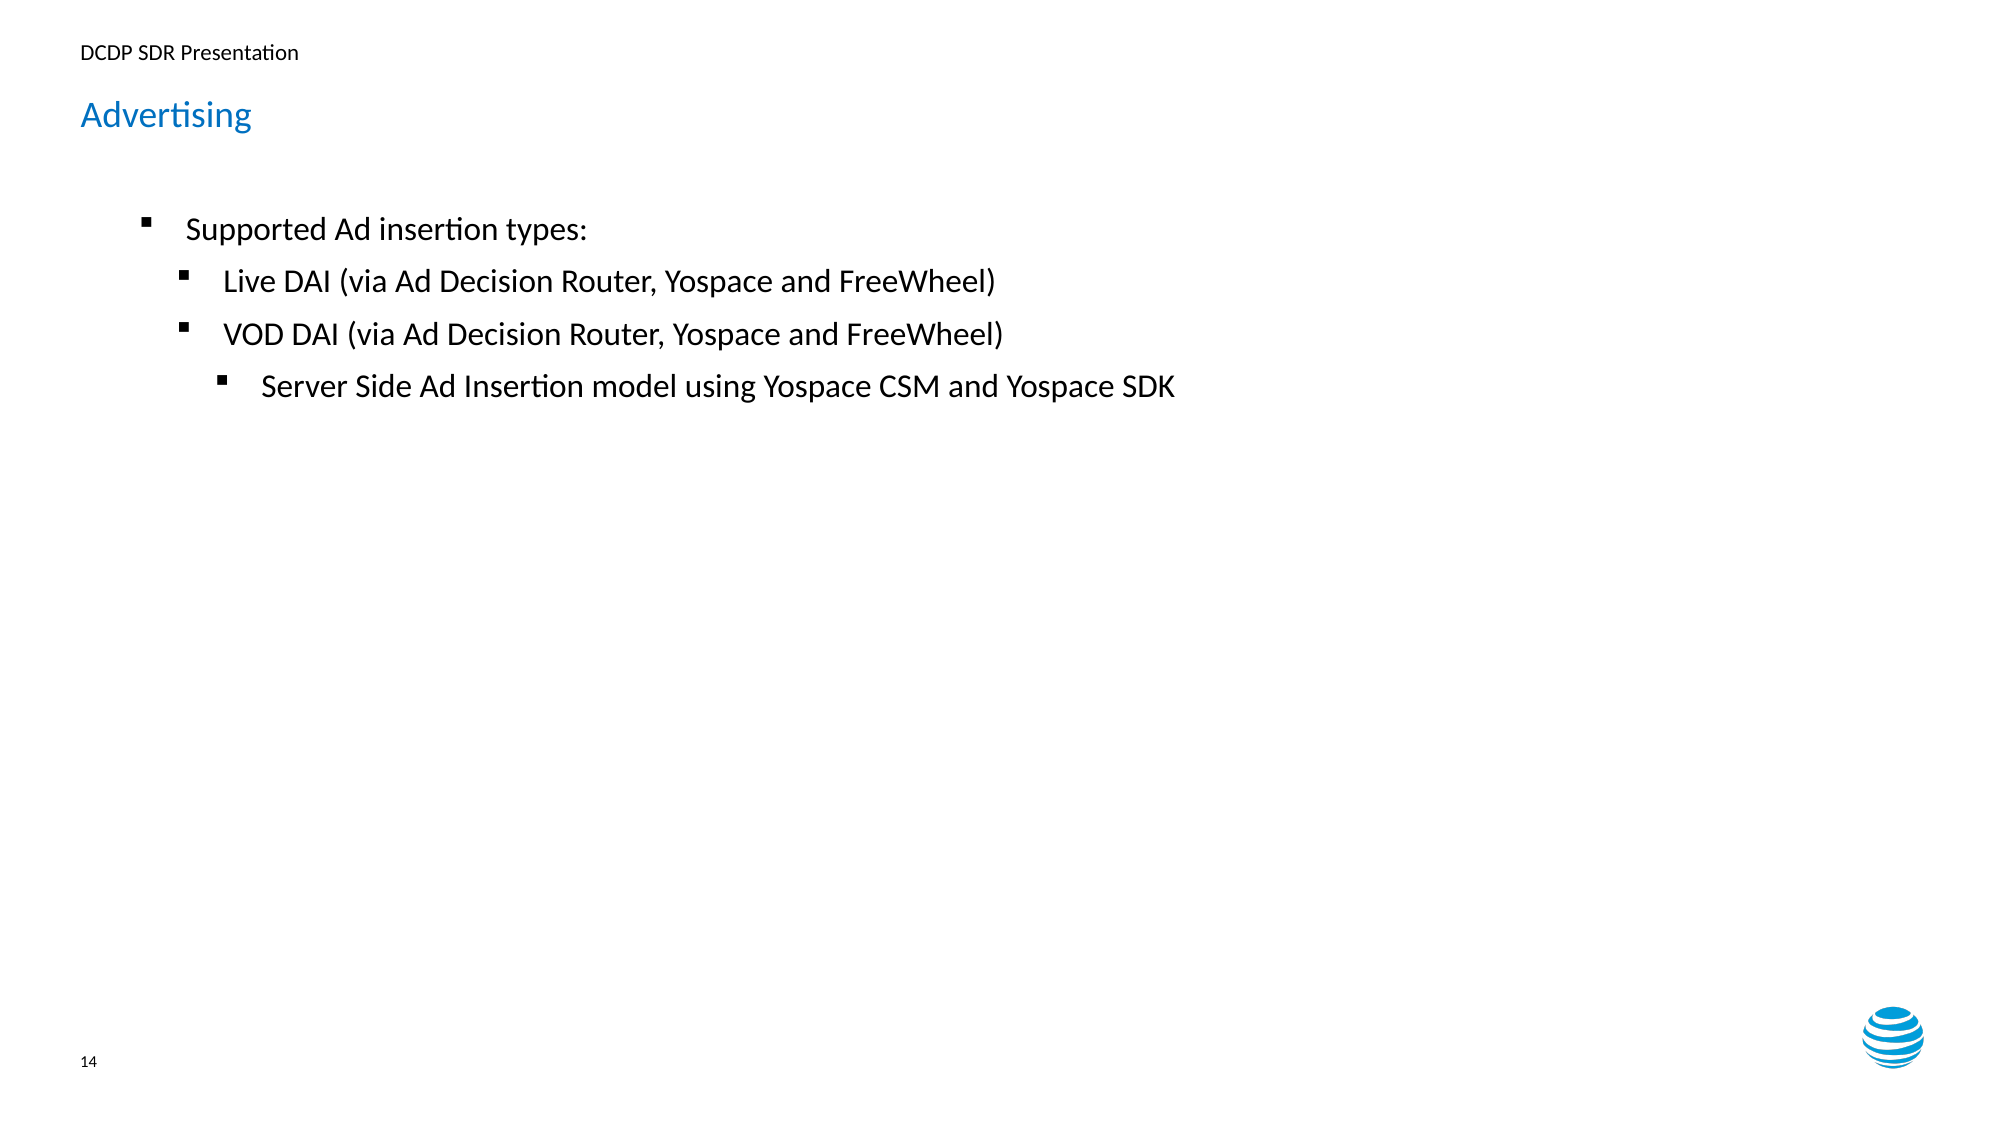

# Advertising

Supported Ad insertion types:
Live DAI (via Ad Decision Router, Yospace and FreeWheel)
VOD DAI (via Ad Decision Router, Yospace and FreeWheel)
Server Side Ad Insertion model using Yospace CSM and Yospace SDK

14